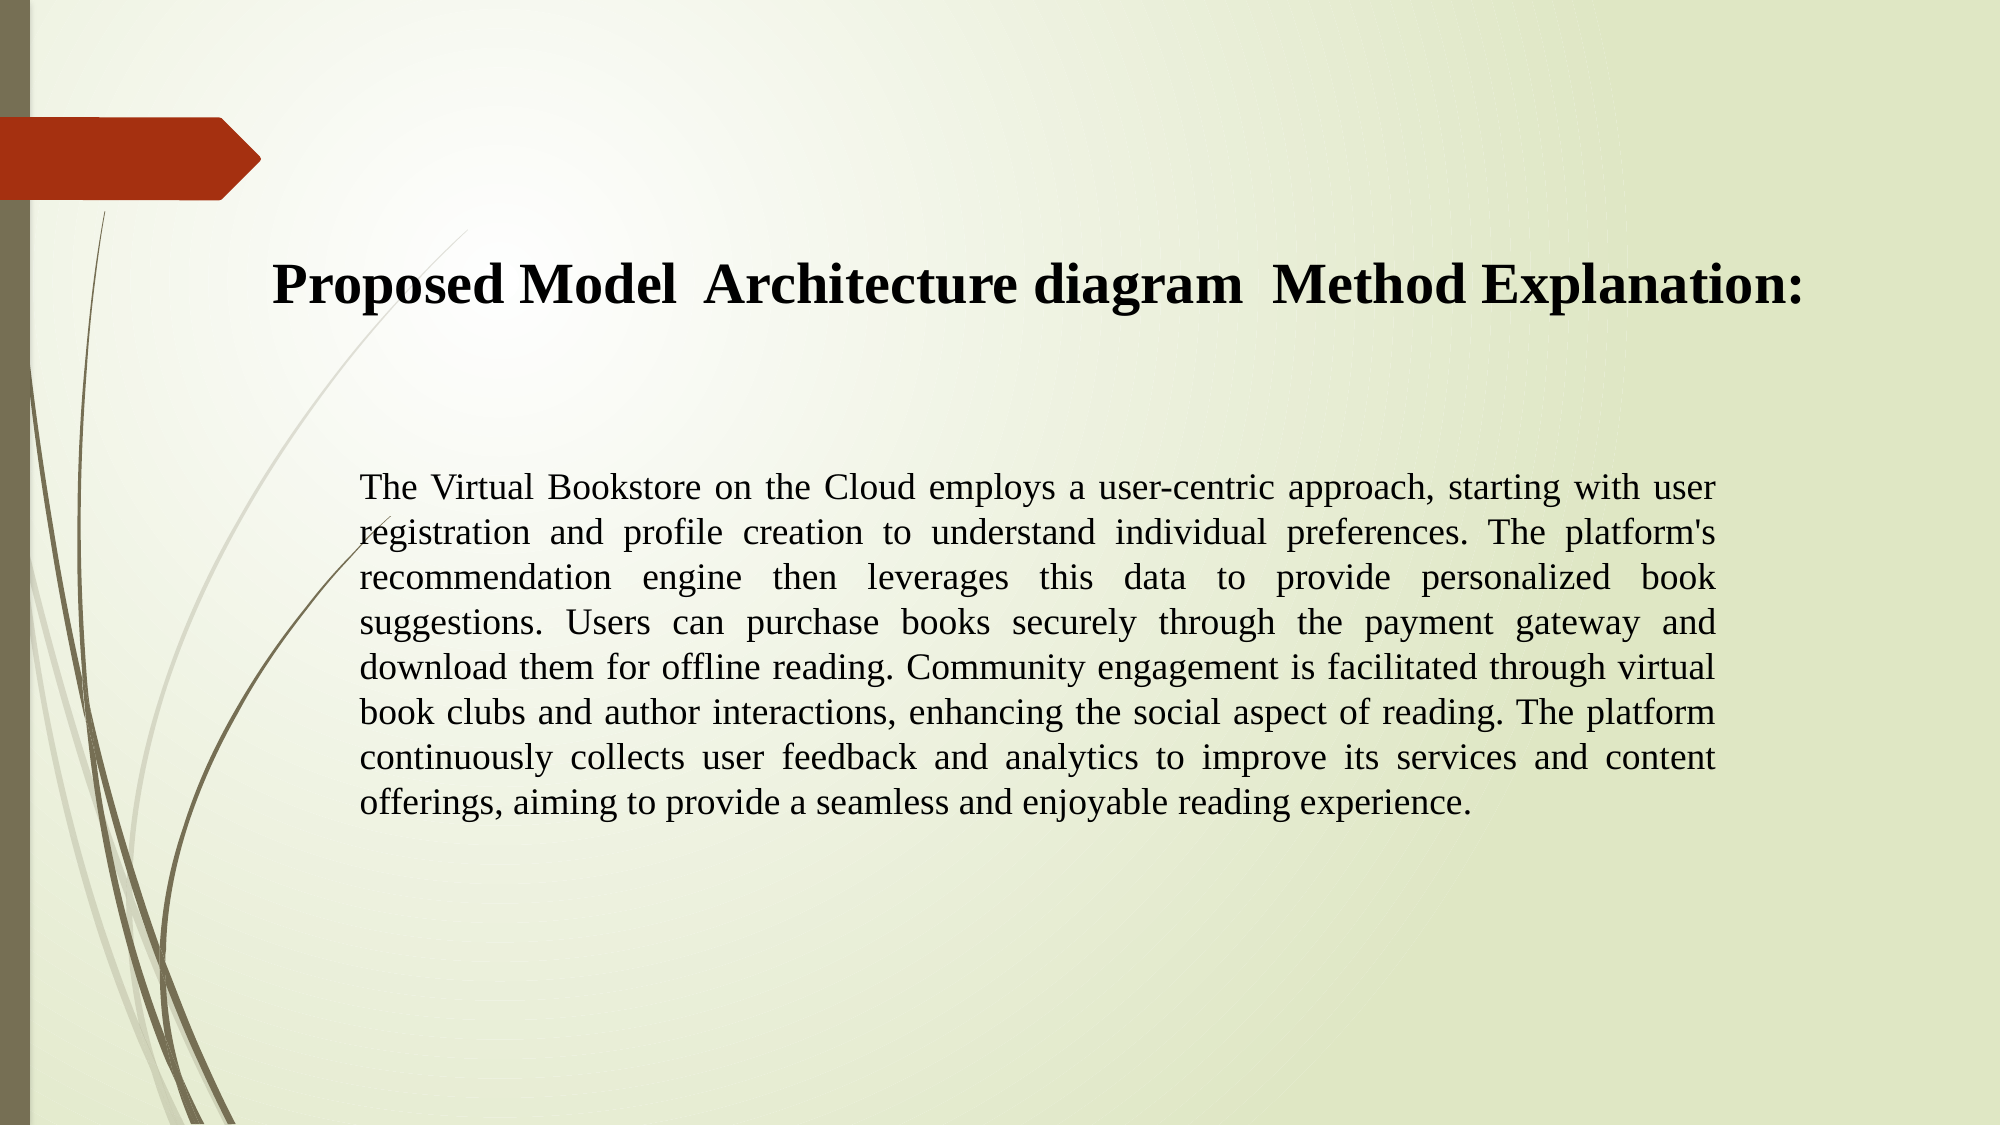

Proposed Model  Architecture diagram  Method Explanation:
The Virtual Bookstore on the Cloud employs a user-centric approach, starting with user registration and profile creation to understand individual preferences. The platform's recommendation engine then leverages this data to provide personalized book suggestions. Users can purchase books securely through the payment gateway and download them for offline reading. Community engagement is facilitated through virtual book clubs and author interactions, enhancing the social aspect of reading. The platform continuously collects user feedback and analytics to improve its services and content offerings, aiming to provide a seamless and enjoyable reading experience.